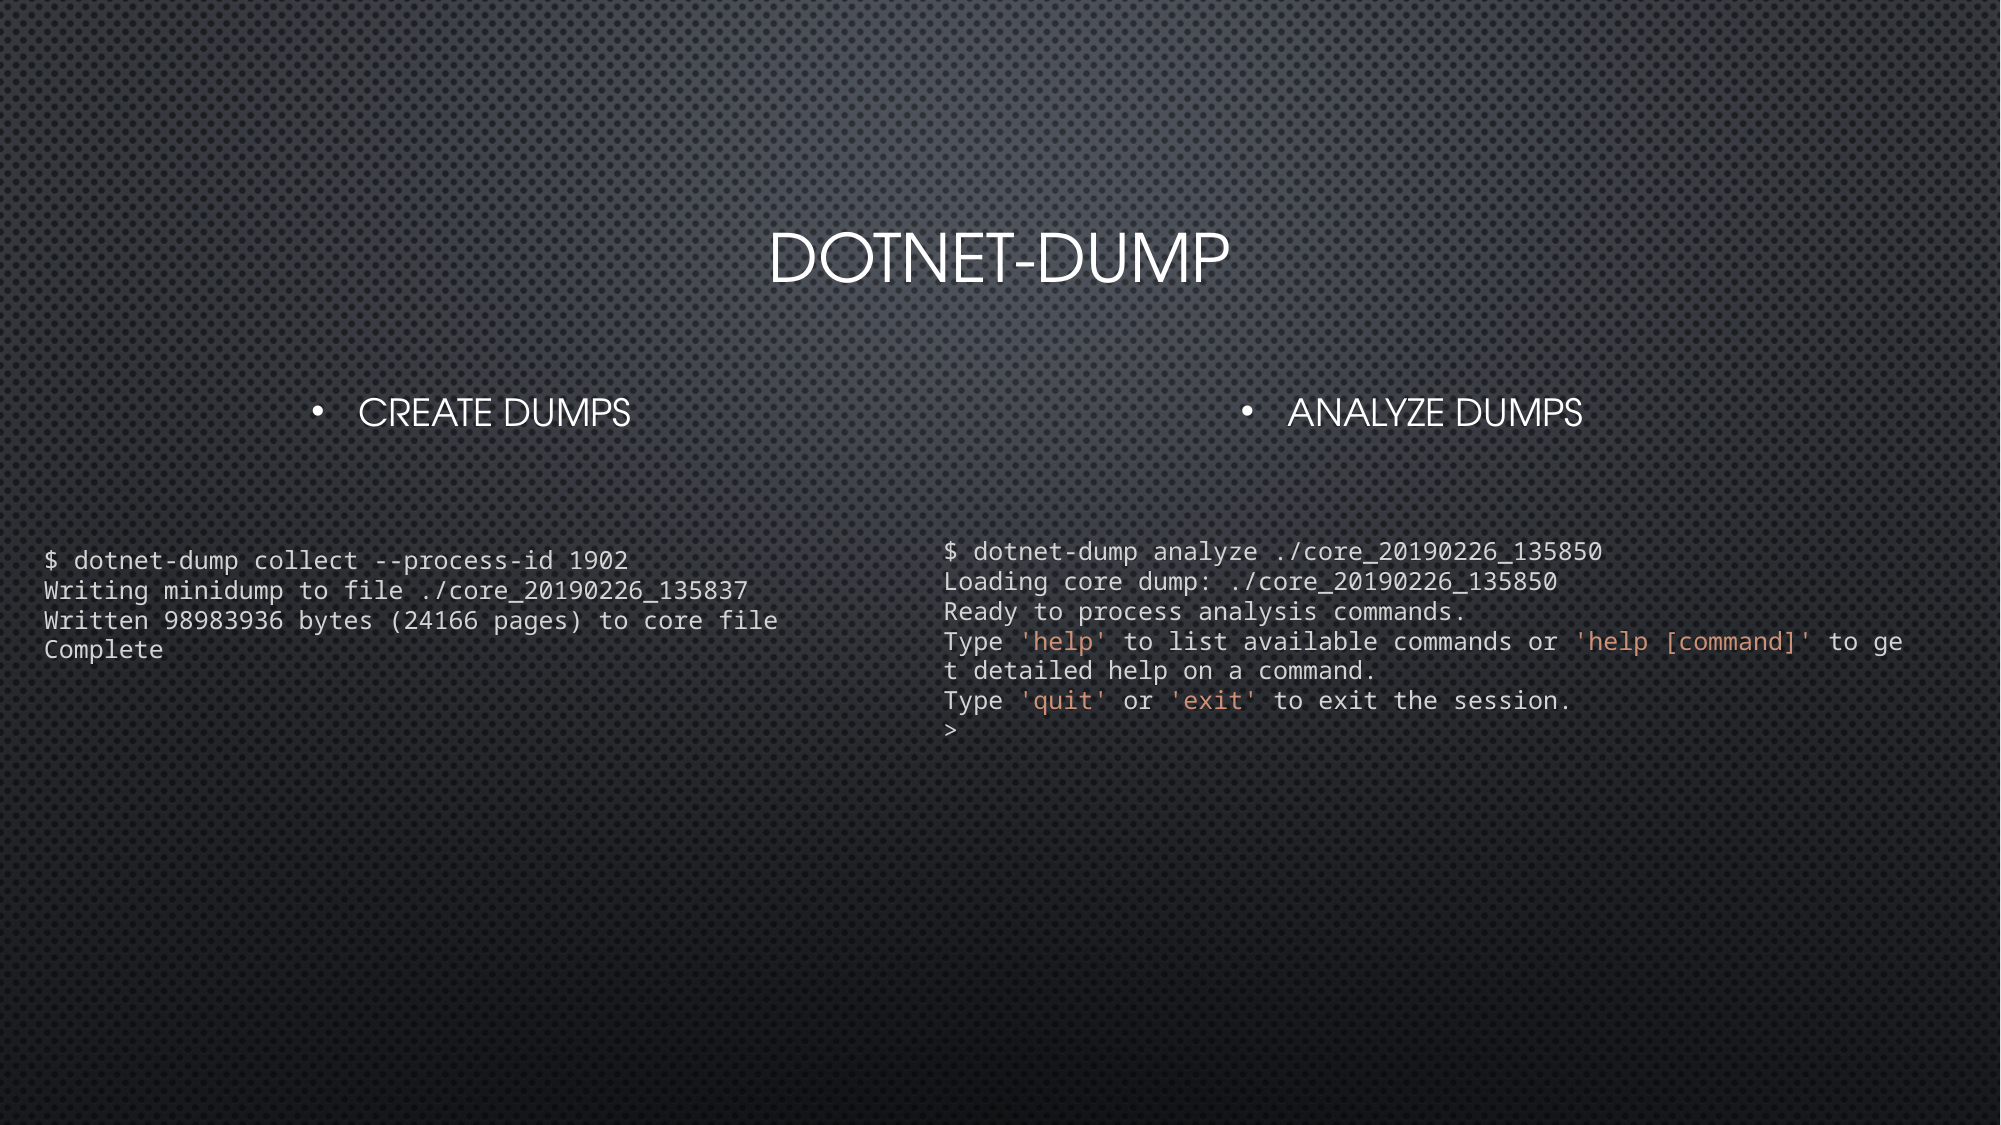

# Dotnet-dump
Create dumps

Analyze dumps

$ dotnet-dump analyze ./core_20190226_135850
Loading core dump: ./core_20190226_135850
Ready to process analysis commands.
Type 'help' to list available commands or 'help [command]' to get detailed help on a command.
Type 'quit' or 'exit' to exit the session.
>

$ dotnet-dump collect --process-id 1902
Writing minidump to file ./core_20190226_135837
Written 98983936 bytes (24166 pages) to core file
Complete